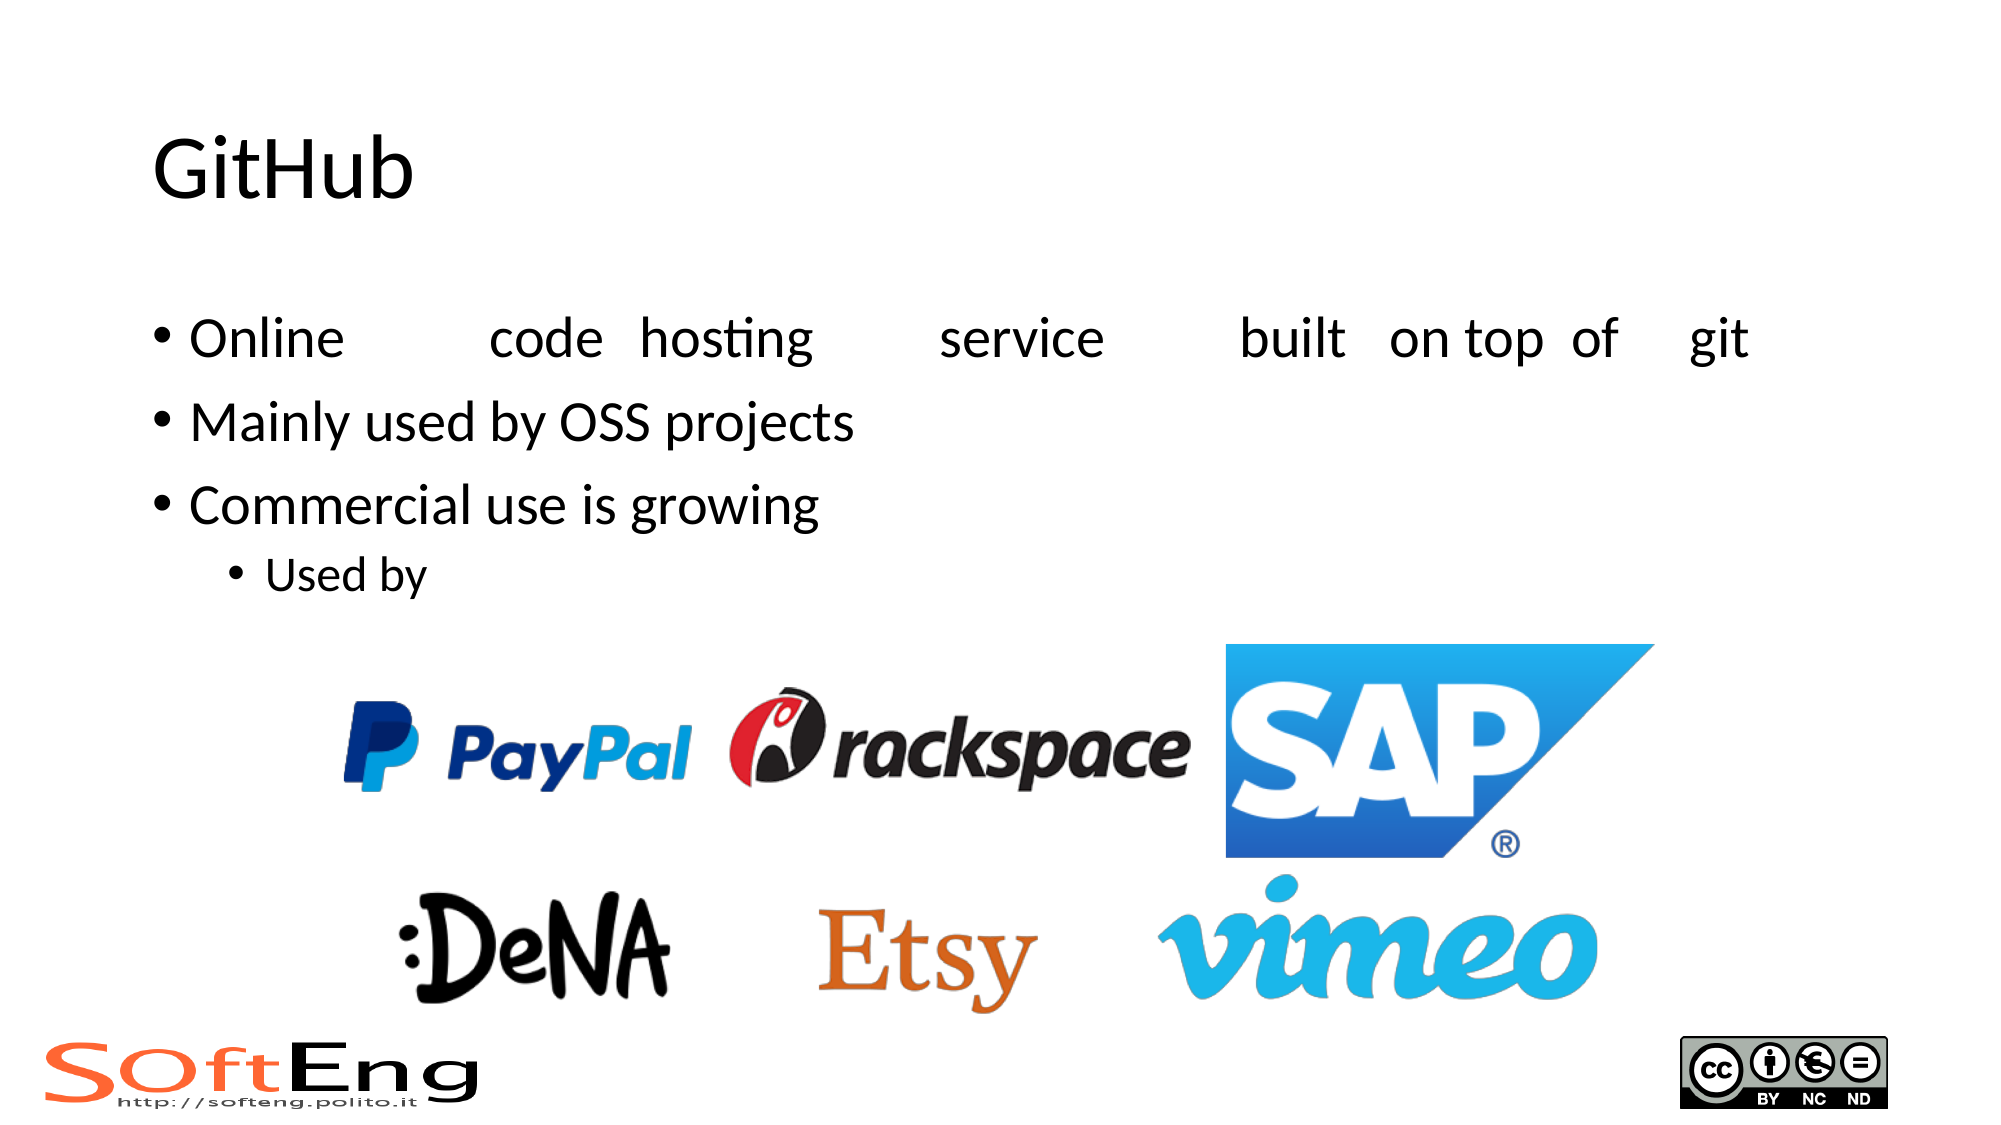

# GitHub
Online	code	hosting	service	built	on top  of	git
Mainly used by OSS projects
Commercial use is growing
Used by